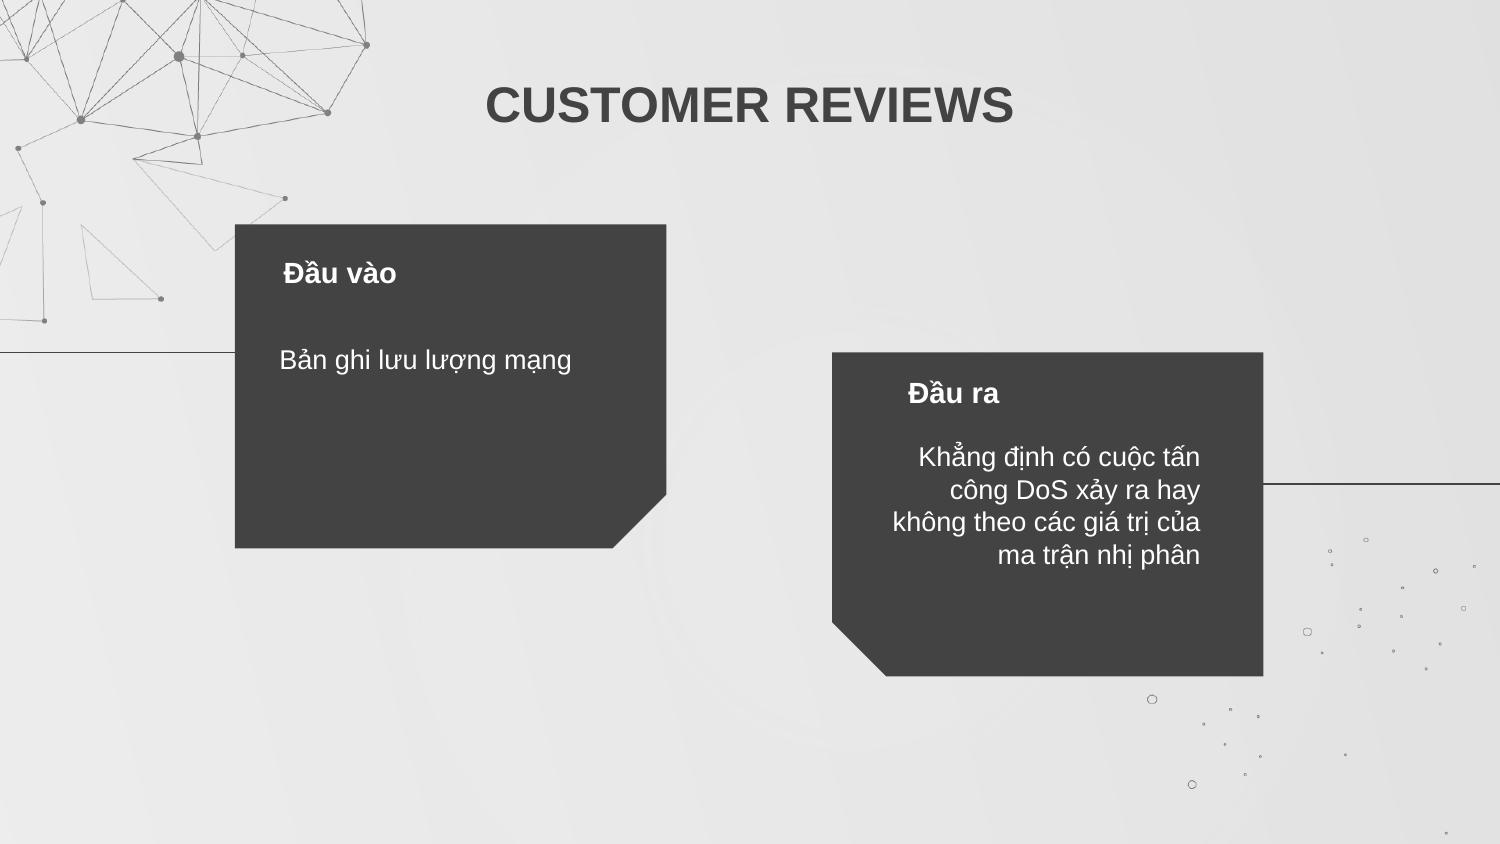

# CUSTOMER REVIEWS

Đầu vào

Bản ghi lưu lượng mạng

Đầu ra
Khẳng định có cuộc tấn công DoS xảy ra hay không theo các giá trị của ma trận nhị phân